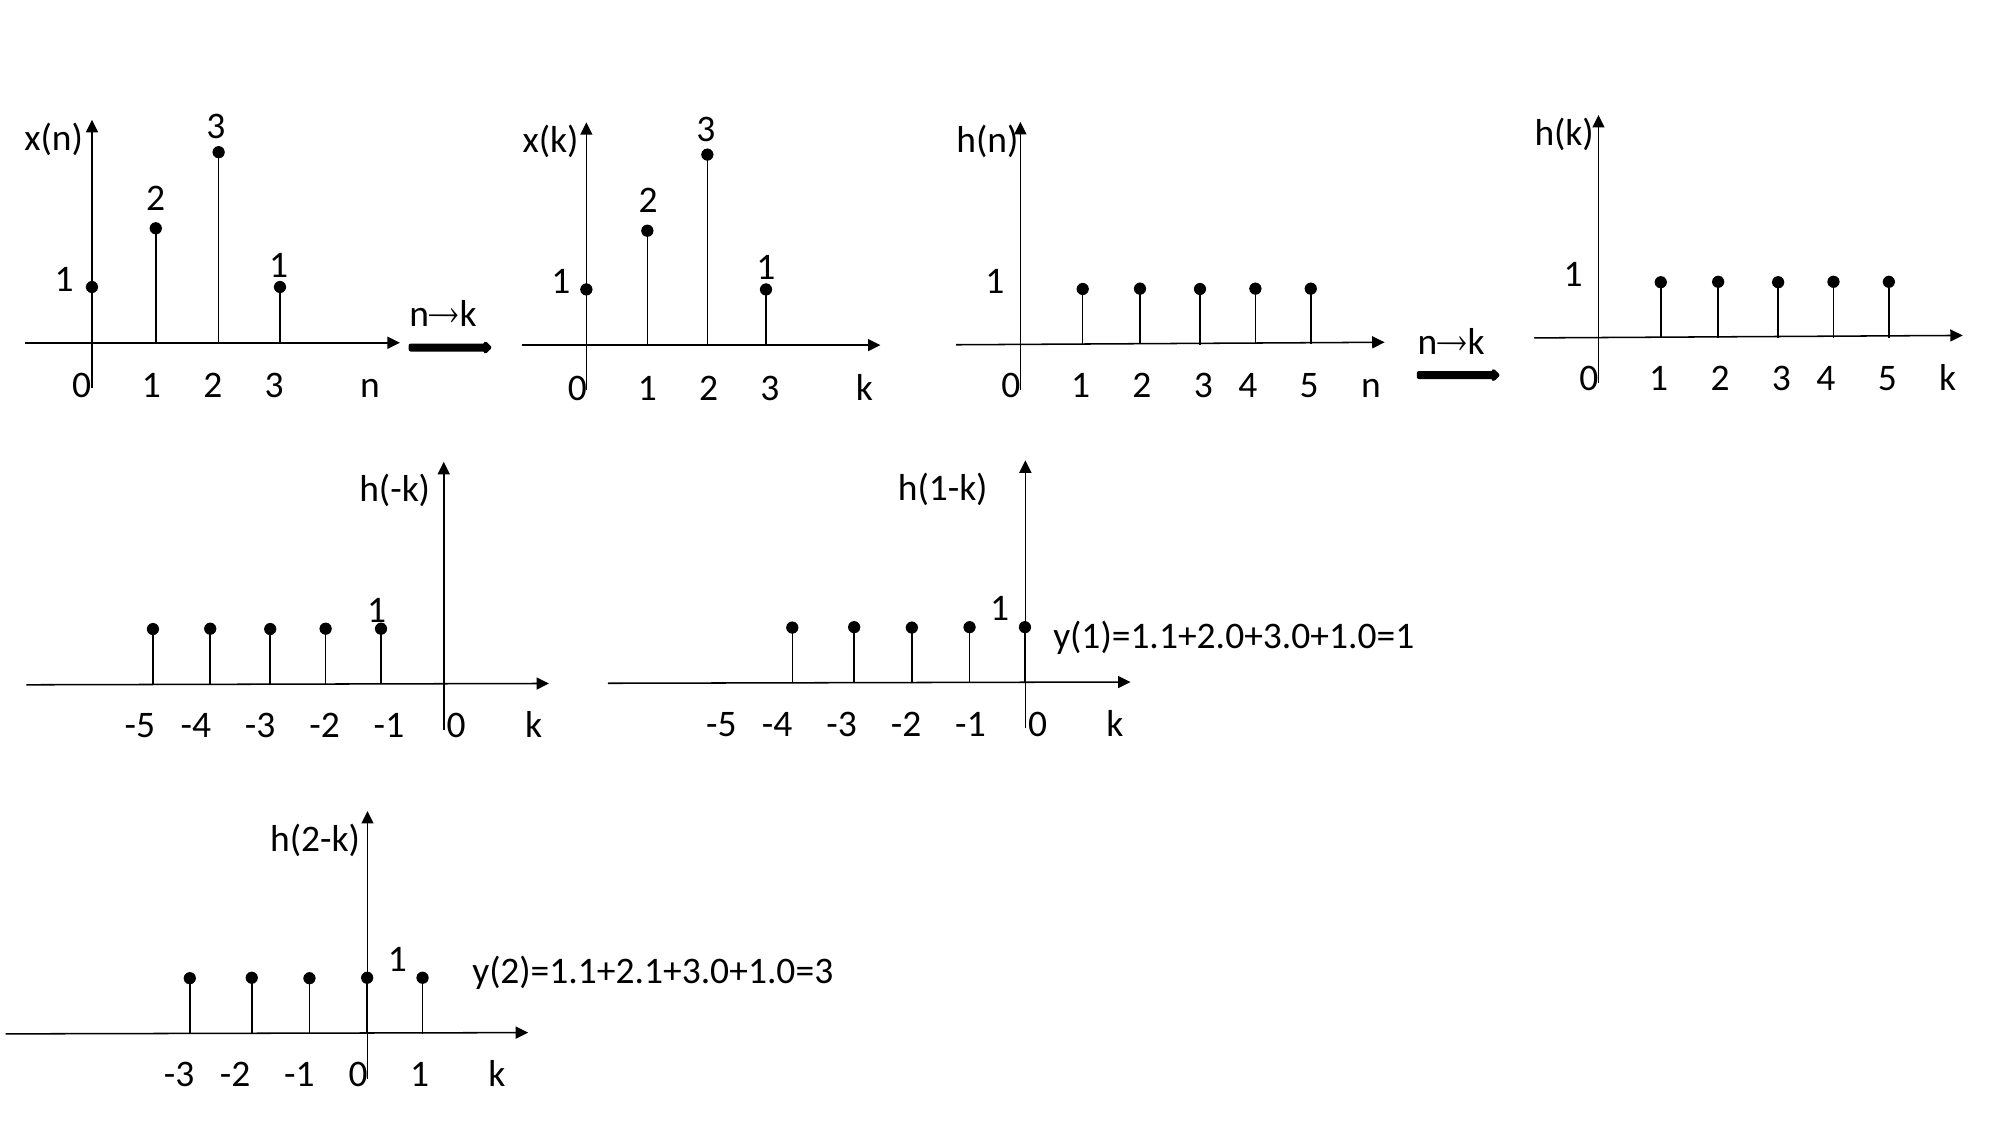

3
x(n)
2
1
1
0      1     2     3         n
3
x(k)
2
1
1
0      1     2     3         k
h(k)
1
0      1     2     3   4     5     k
h(n)
1
0      1     2     3   4     5     n
n→k

n→k

h(1-k)
1
-5   -4    -3    -2    -1     0       k
h(-k)
1
-5   -4    -3    -2    -1     0       k
y(1)=1.1+2.0+3.0+1.0=1
h(2-k)
1
         -3   -2    -1    0     1       k
y(2)=1.1+2.1+3.0+1.0=3